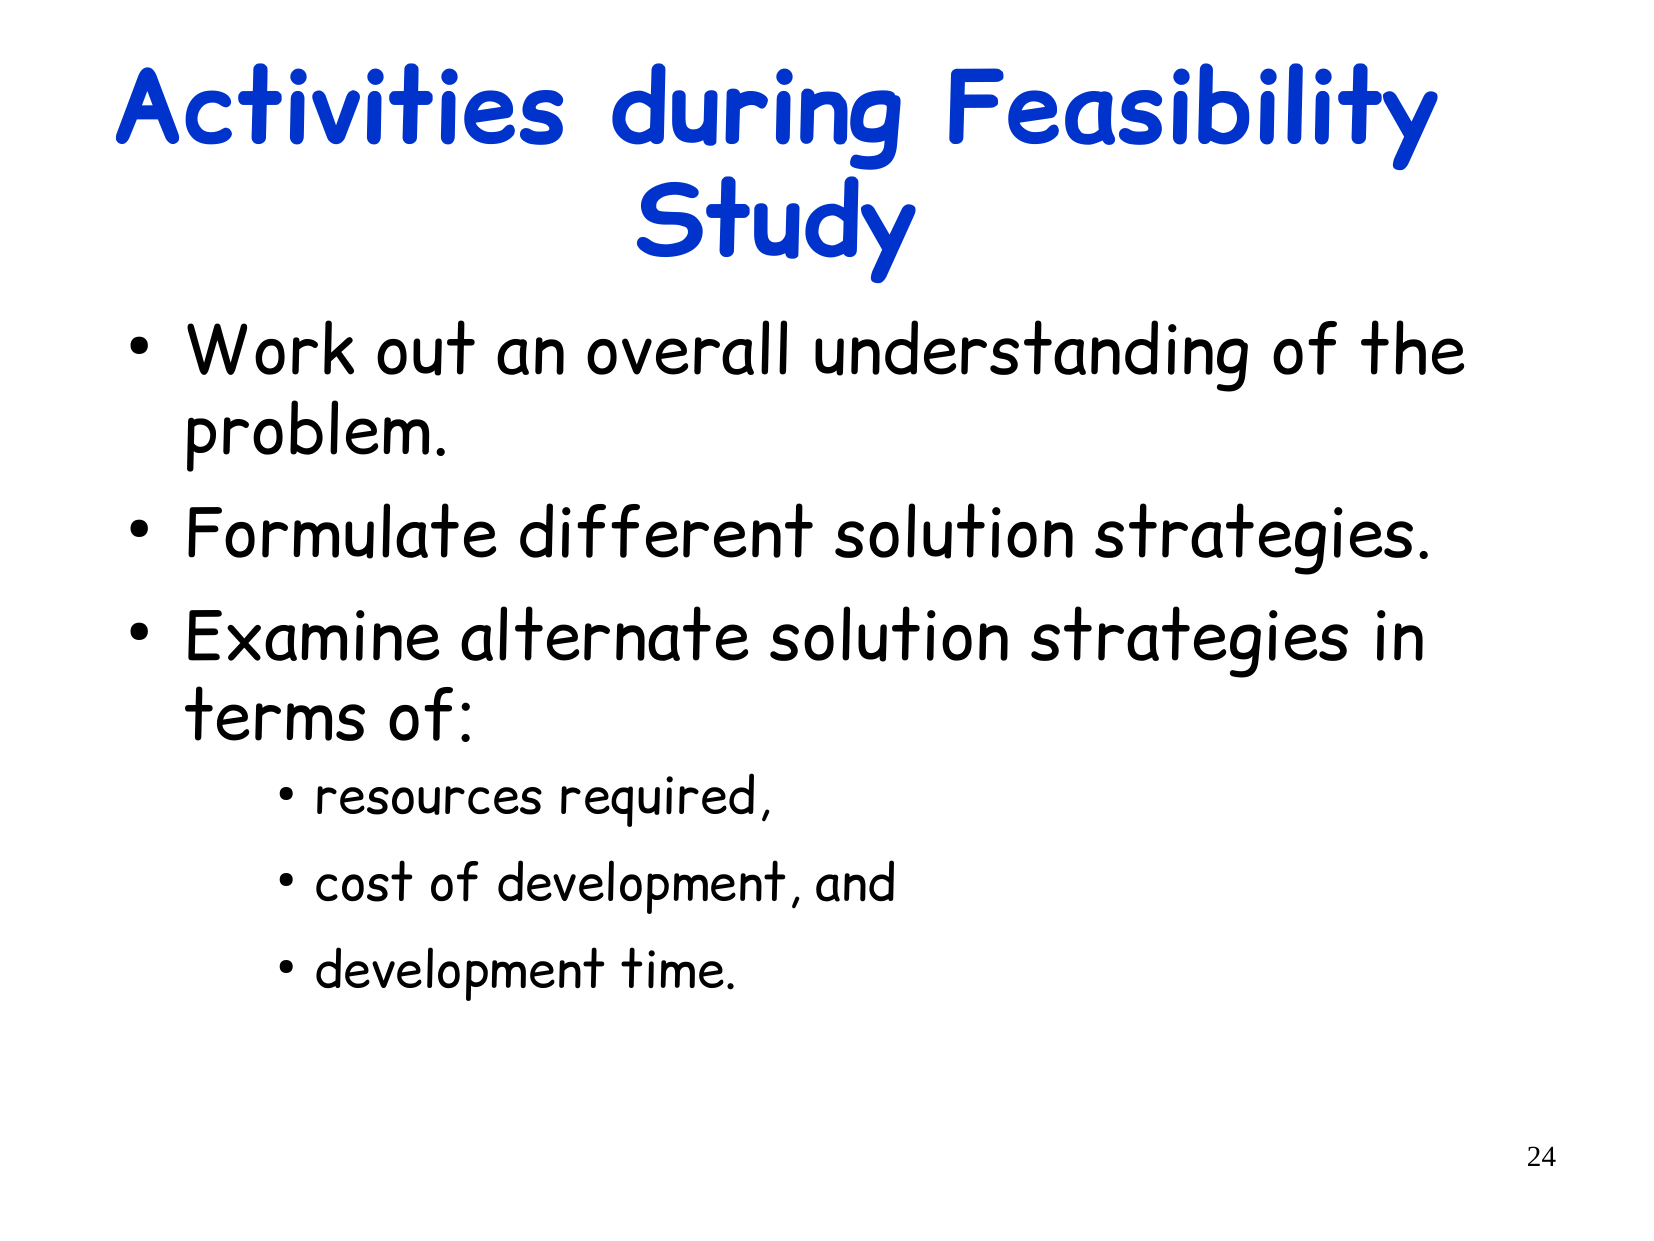

# Activities during Feasibility Study
Work out an overall understanding of the problem.
Formulate different solution strategies.
Examine alternate solution strategies in terms of:
resources required,
cost of development, and
development time.